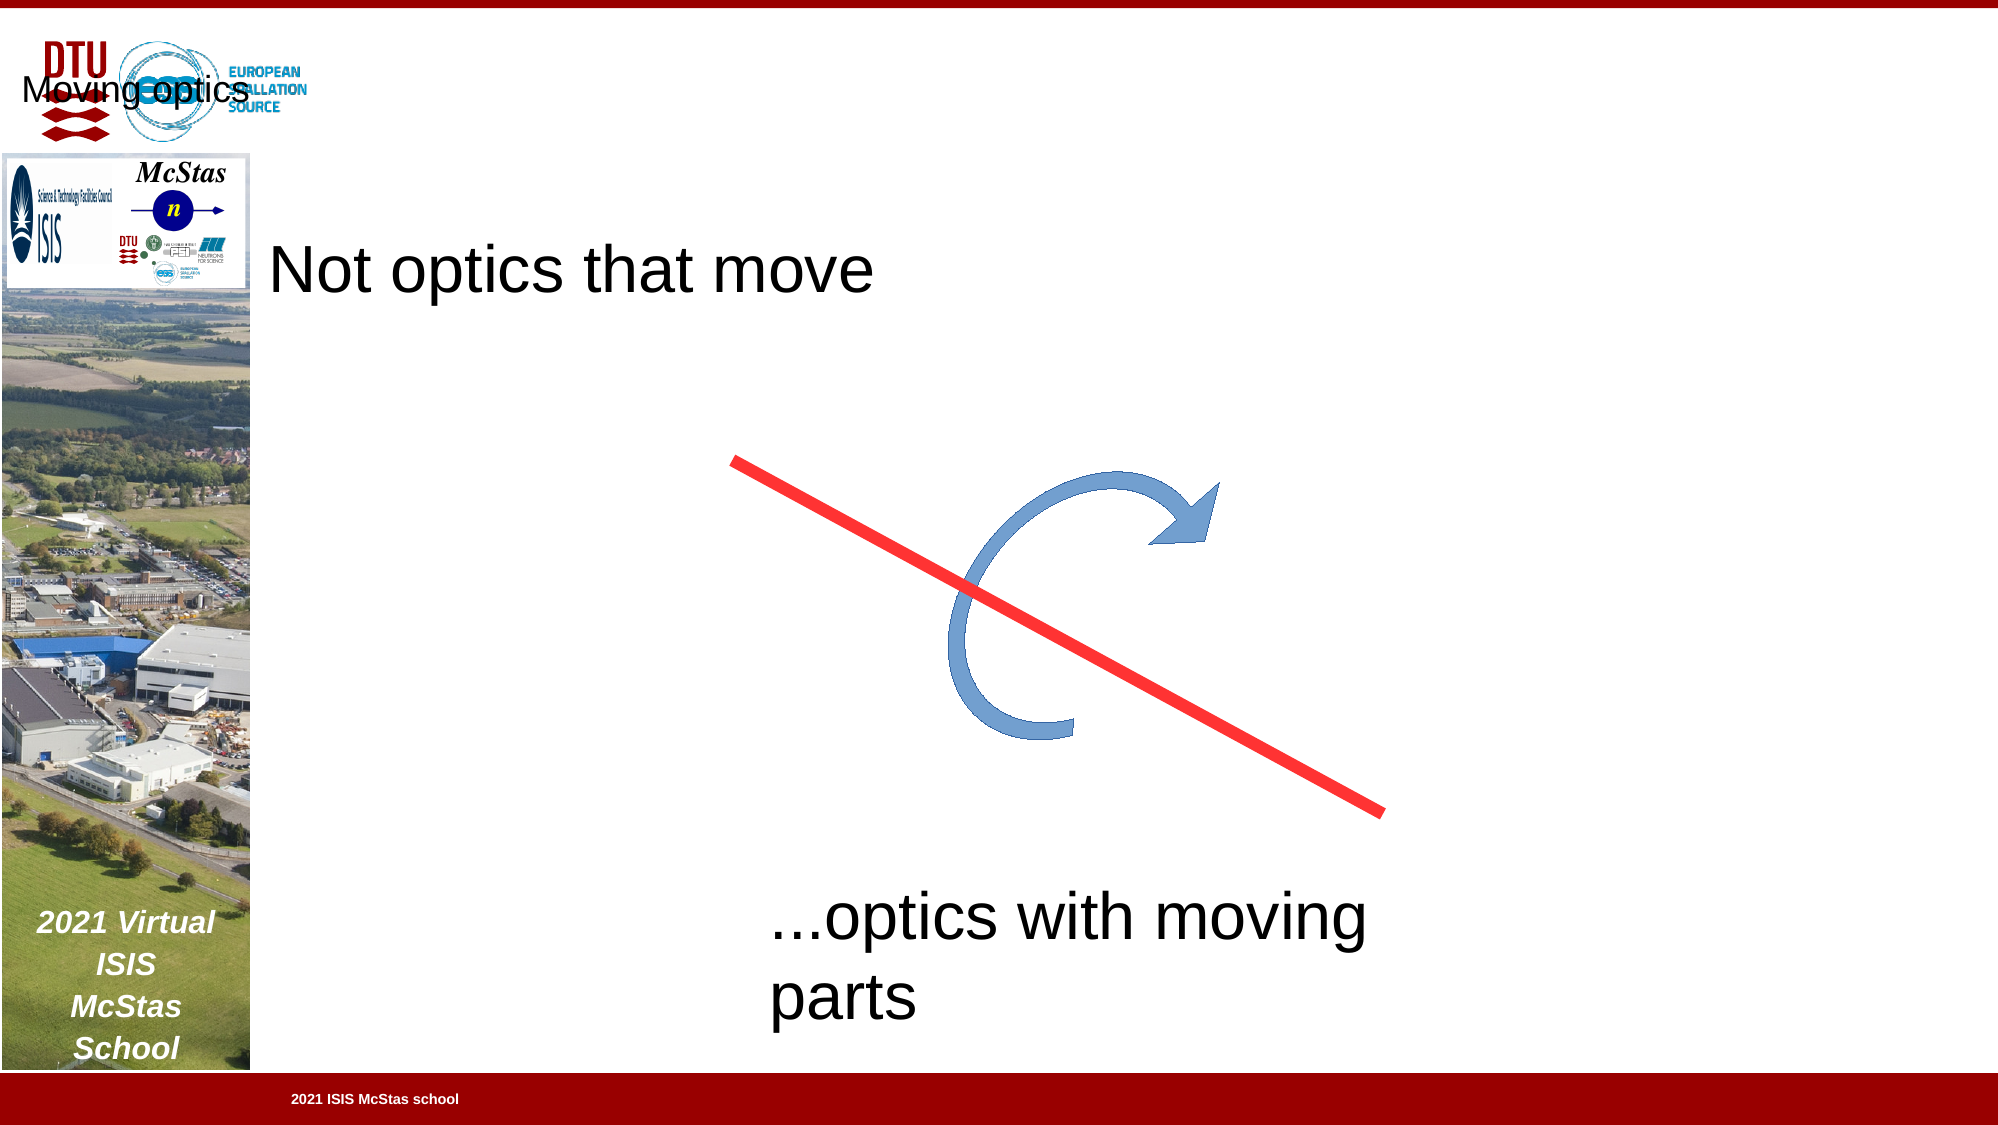

Moving optics
Not optics that move

...optics with moving parts